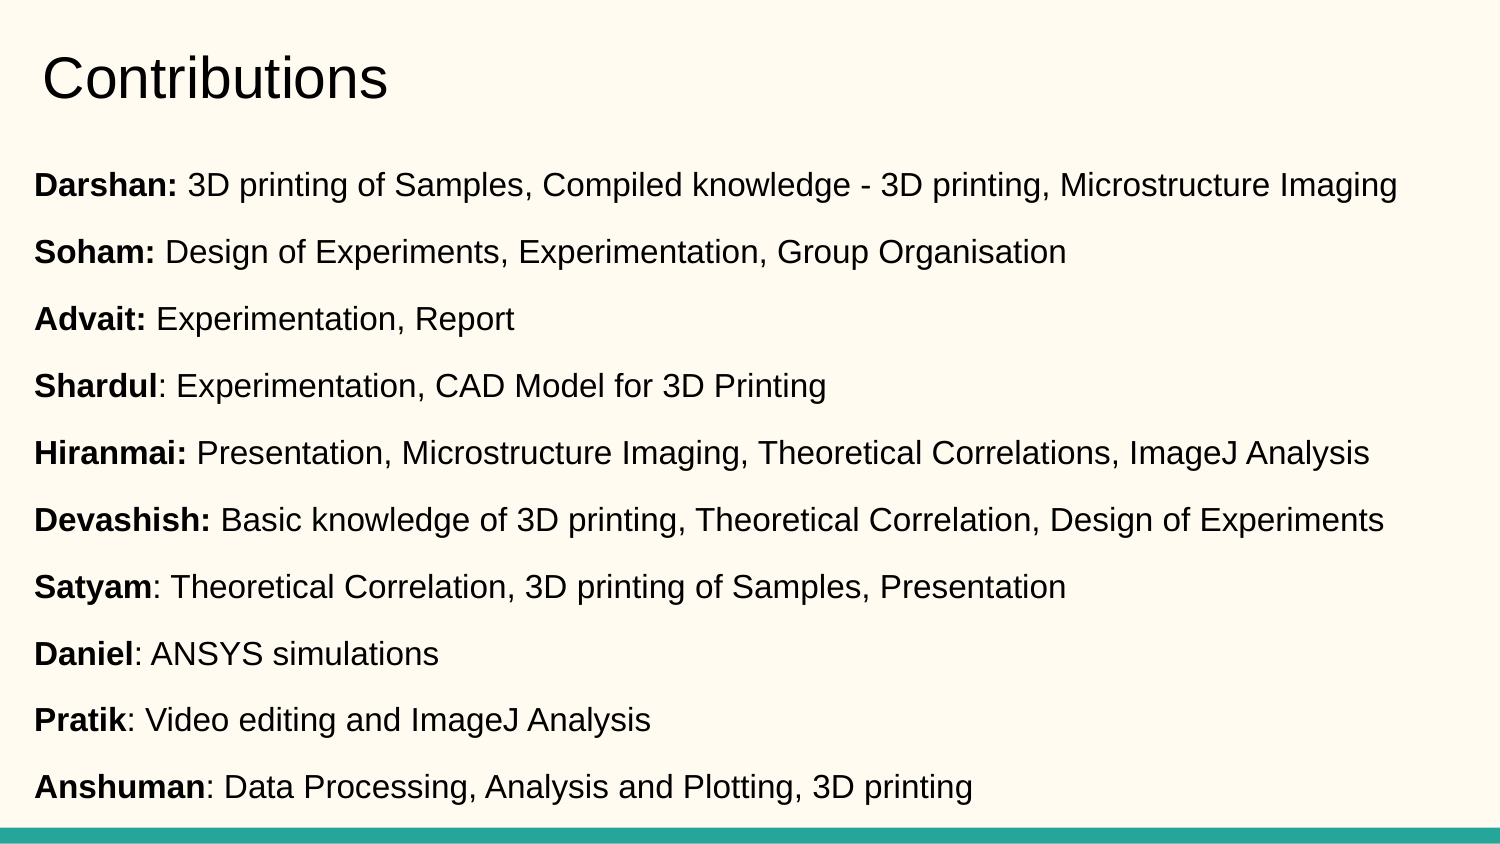

# Contributions
Darshan: 3D printing of Samples, Compiled knowledge - 3D printing, Microstructure Imaging
Soham: Design of Experiments, Experimentation, Group Organisation
Advait: Experimentation, Report
Shardul: Experimentation, CAD Model for 3D Printing
Hiranmai: Presentation, Microstructure Imaging, Theoretical Correlations, ImageJ Analysis
Devashish: Basic knowledge of 3D printing, Theoretical Correlation, Design of Experiments
Satyam: Theoretical Correlation, 3D printing of Samples, Presentation
Daniel: ANSYS simulations
Pratik: Video editing and ImageJ Analysis
Anshuman: Data Processing, Analysis and Plotting, 3D printing